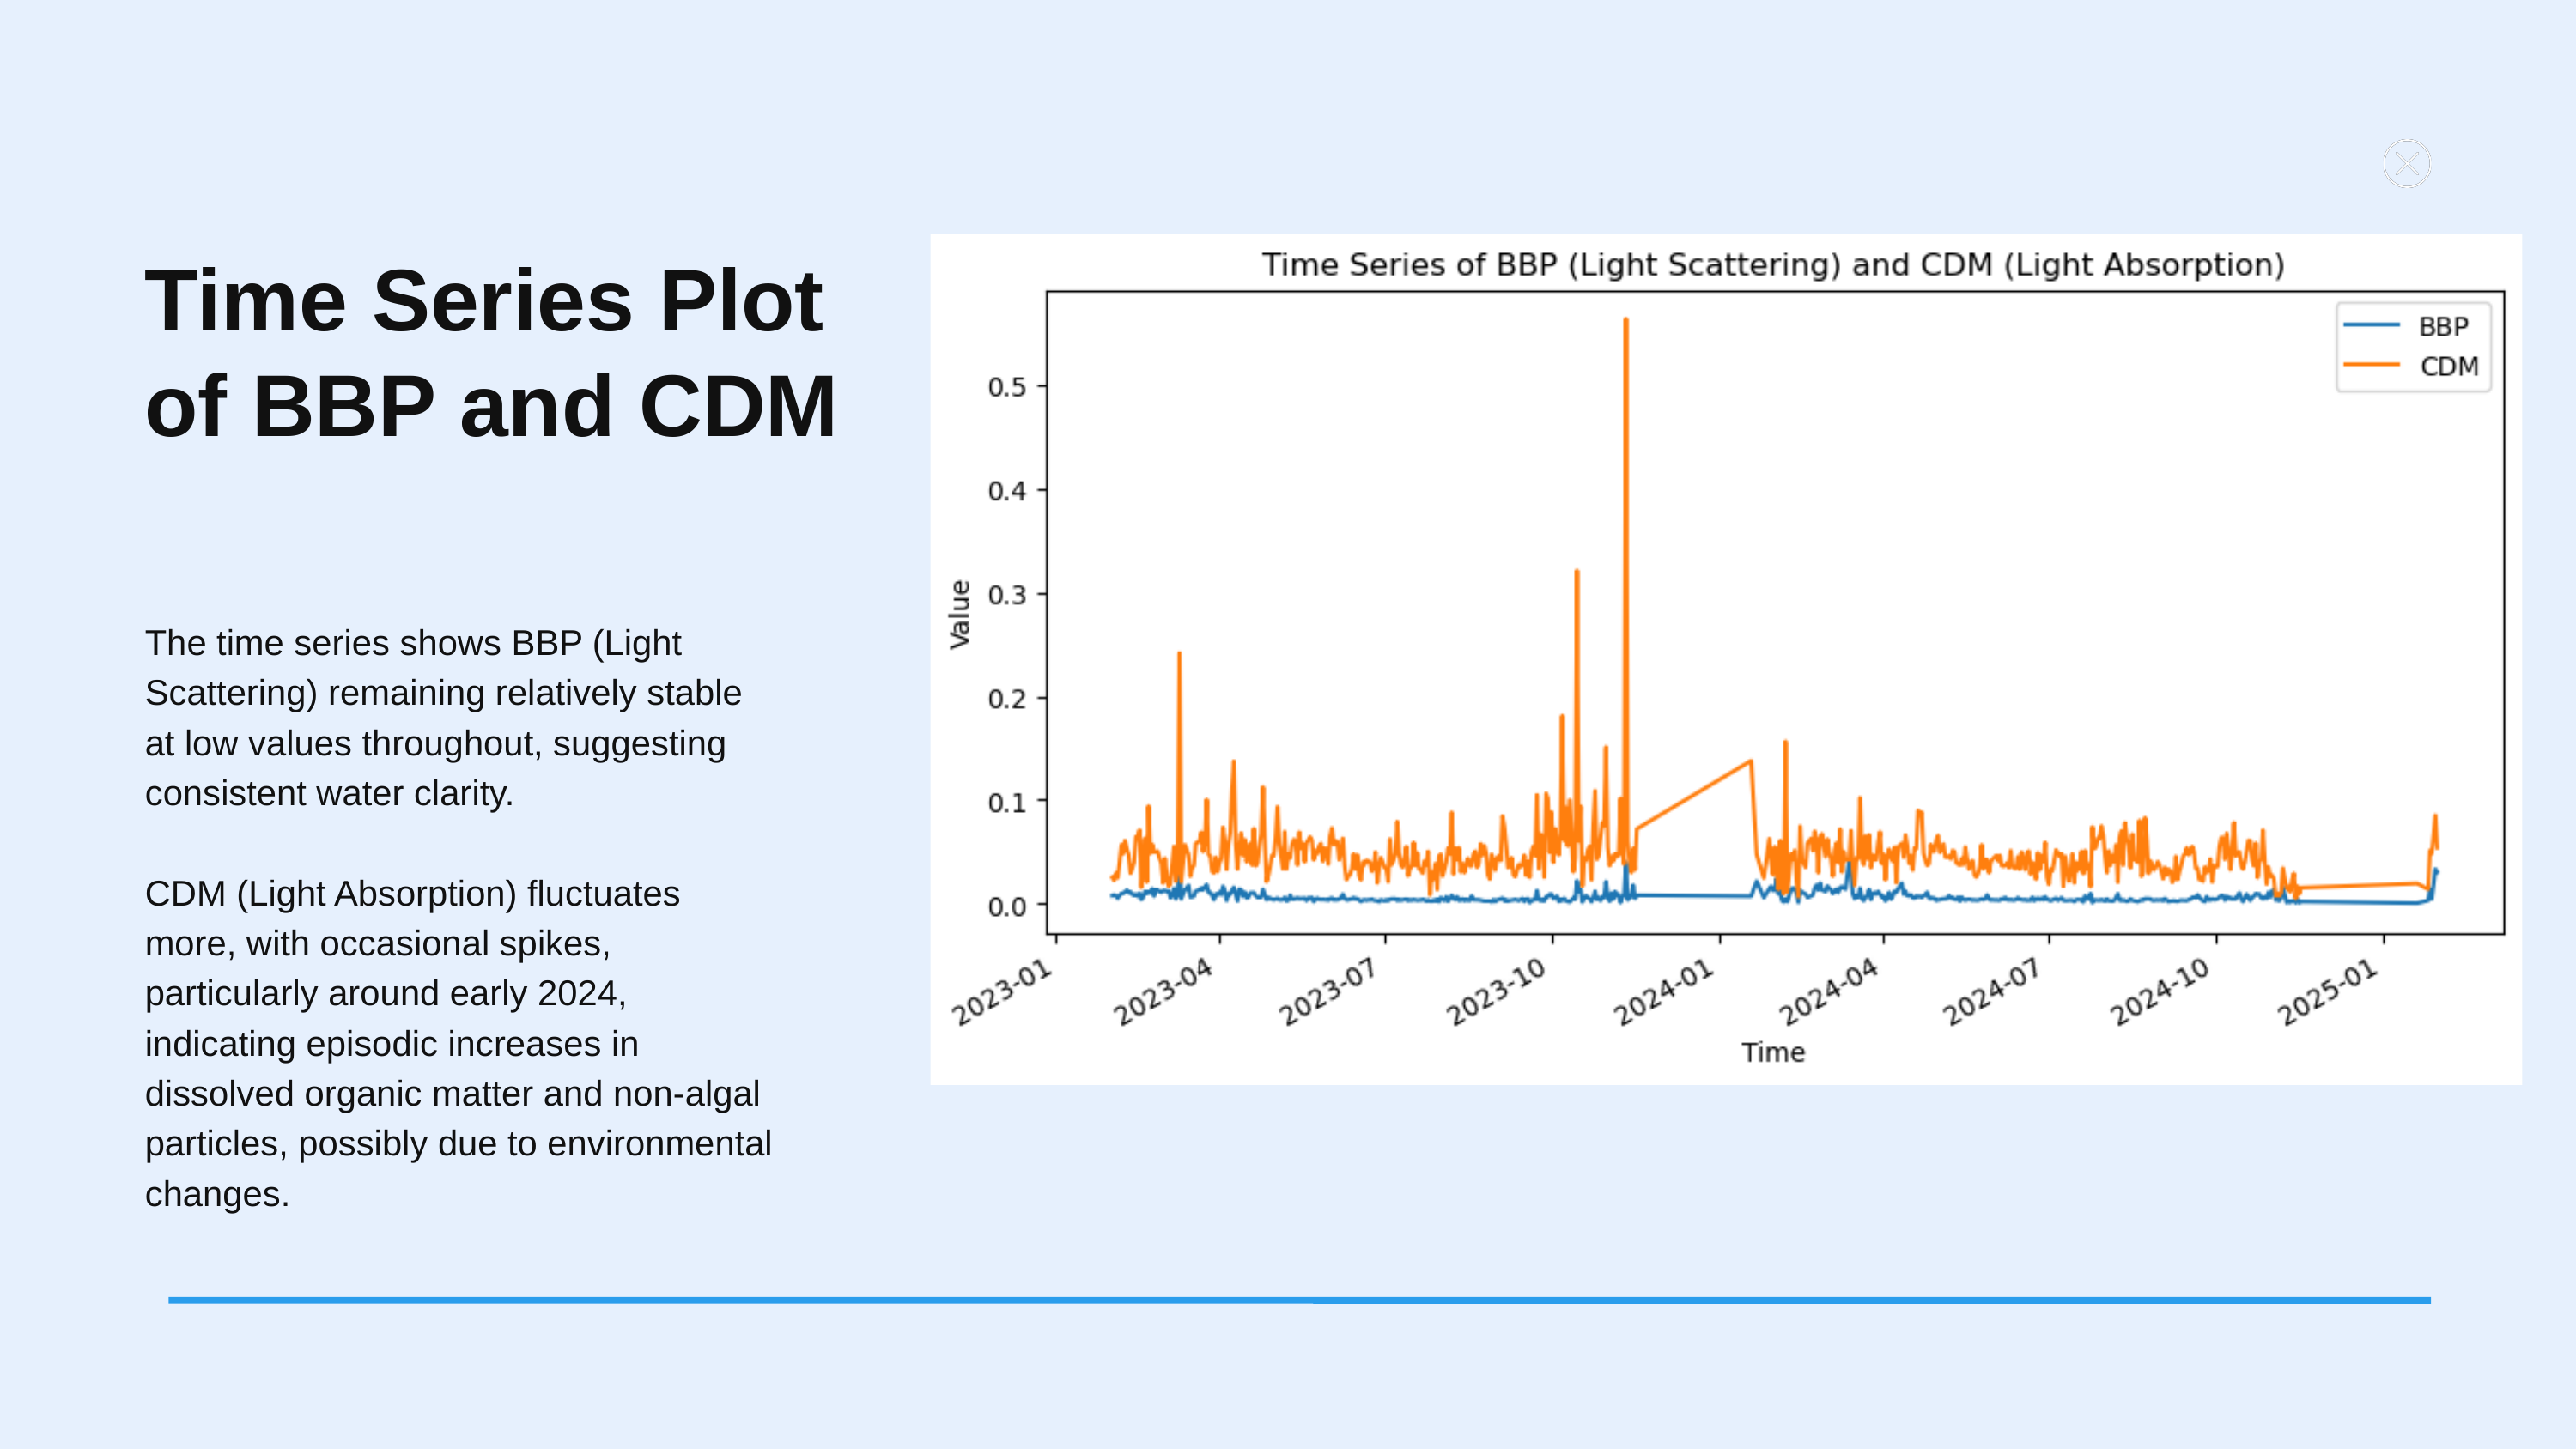

Time Series Plot of BBP and CDM
The time series shows BBP (Light Scattering) remaining relatively stable at low values throughout, suggesting consistent water clarity.

CDM (Light Absorption) fluctuates more, with occasional spikes, particularly around early 2024, indicating episodic increases in dissolved organic matter and non-algal particles, possibly due to environmental changes.